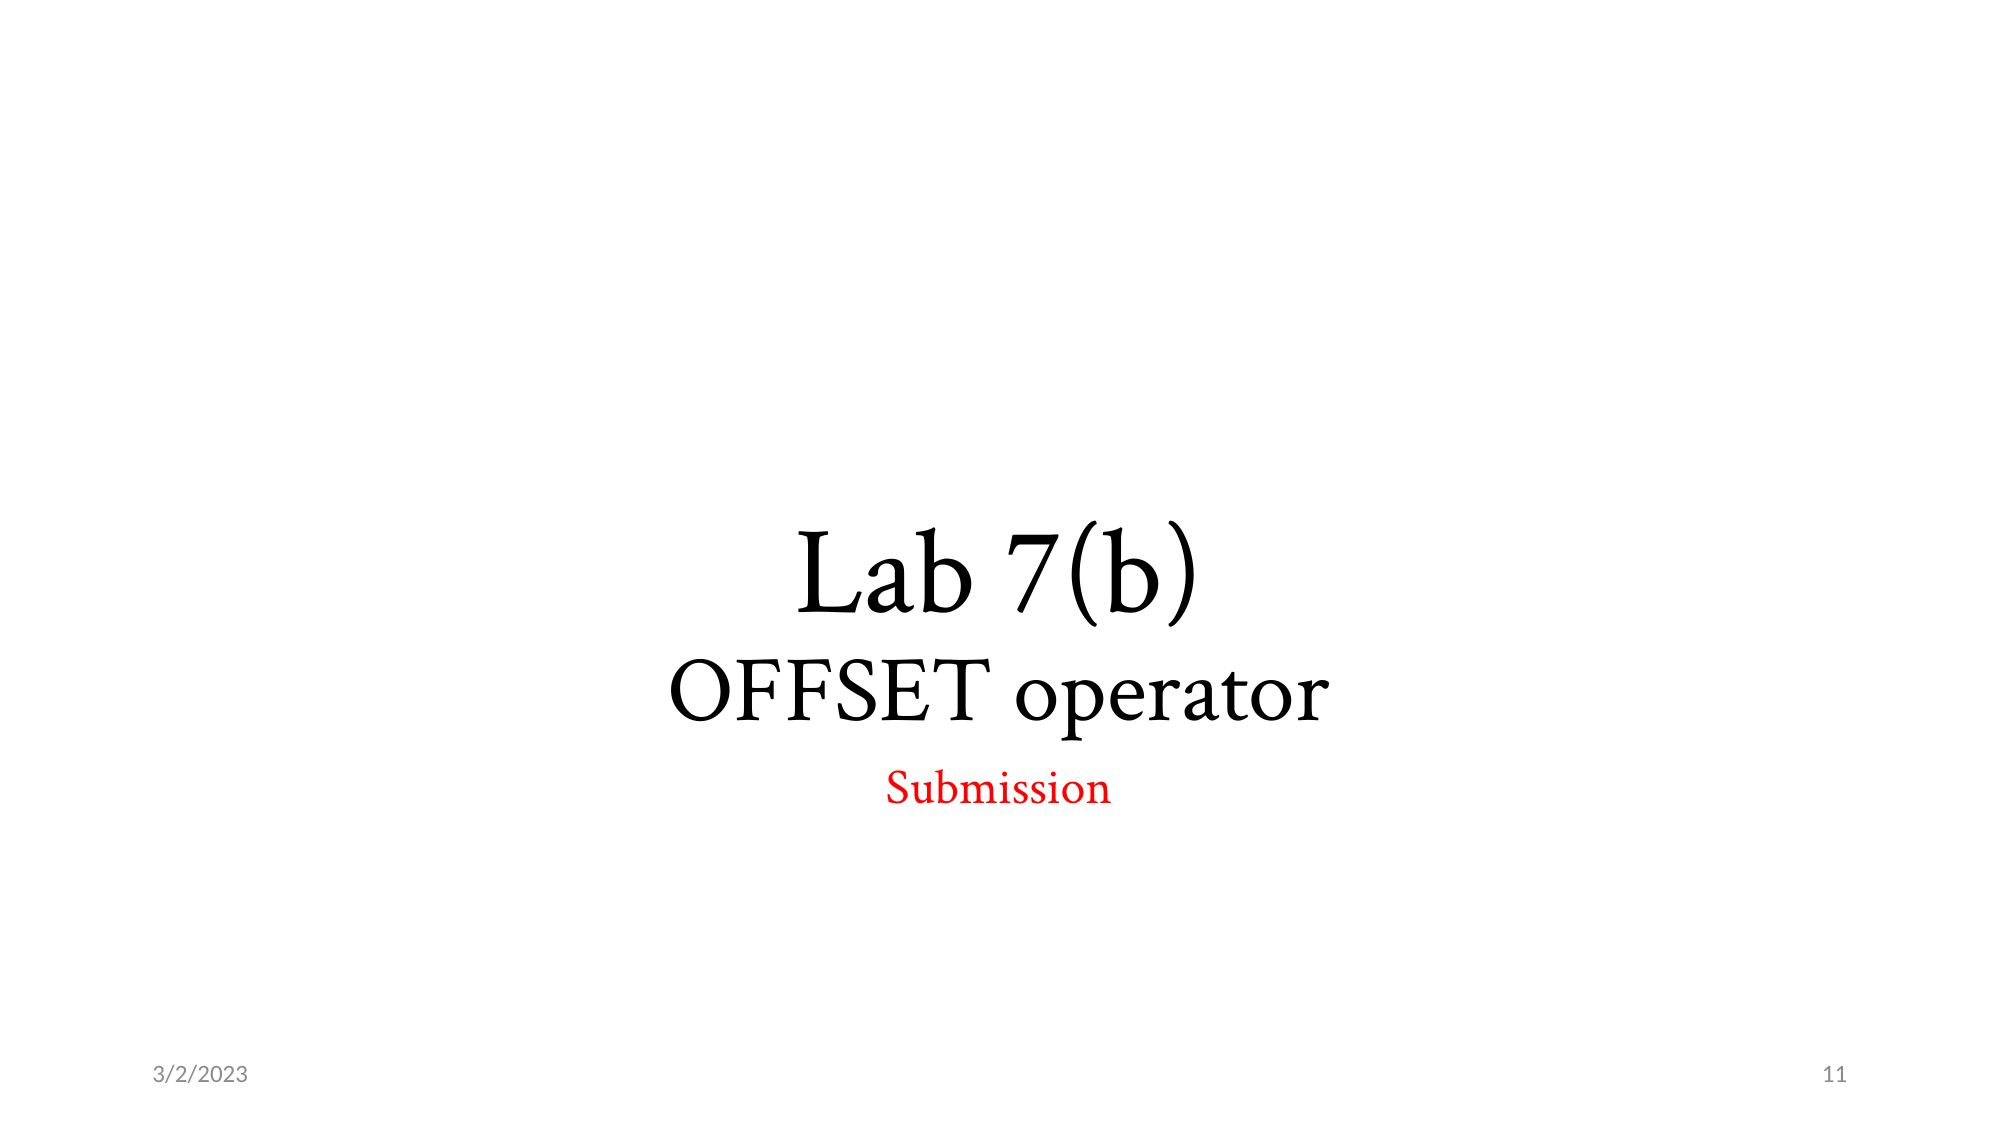

# Lab 7(b) OFFSET operator
Submission
3/2/2023
11